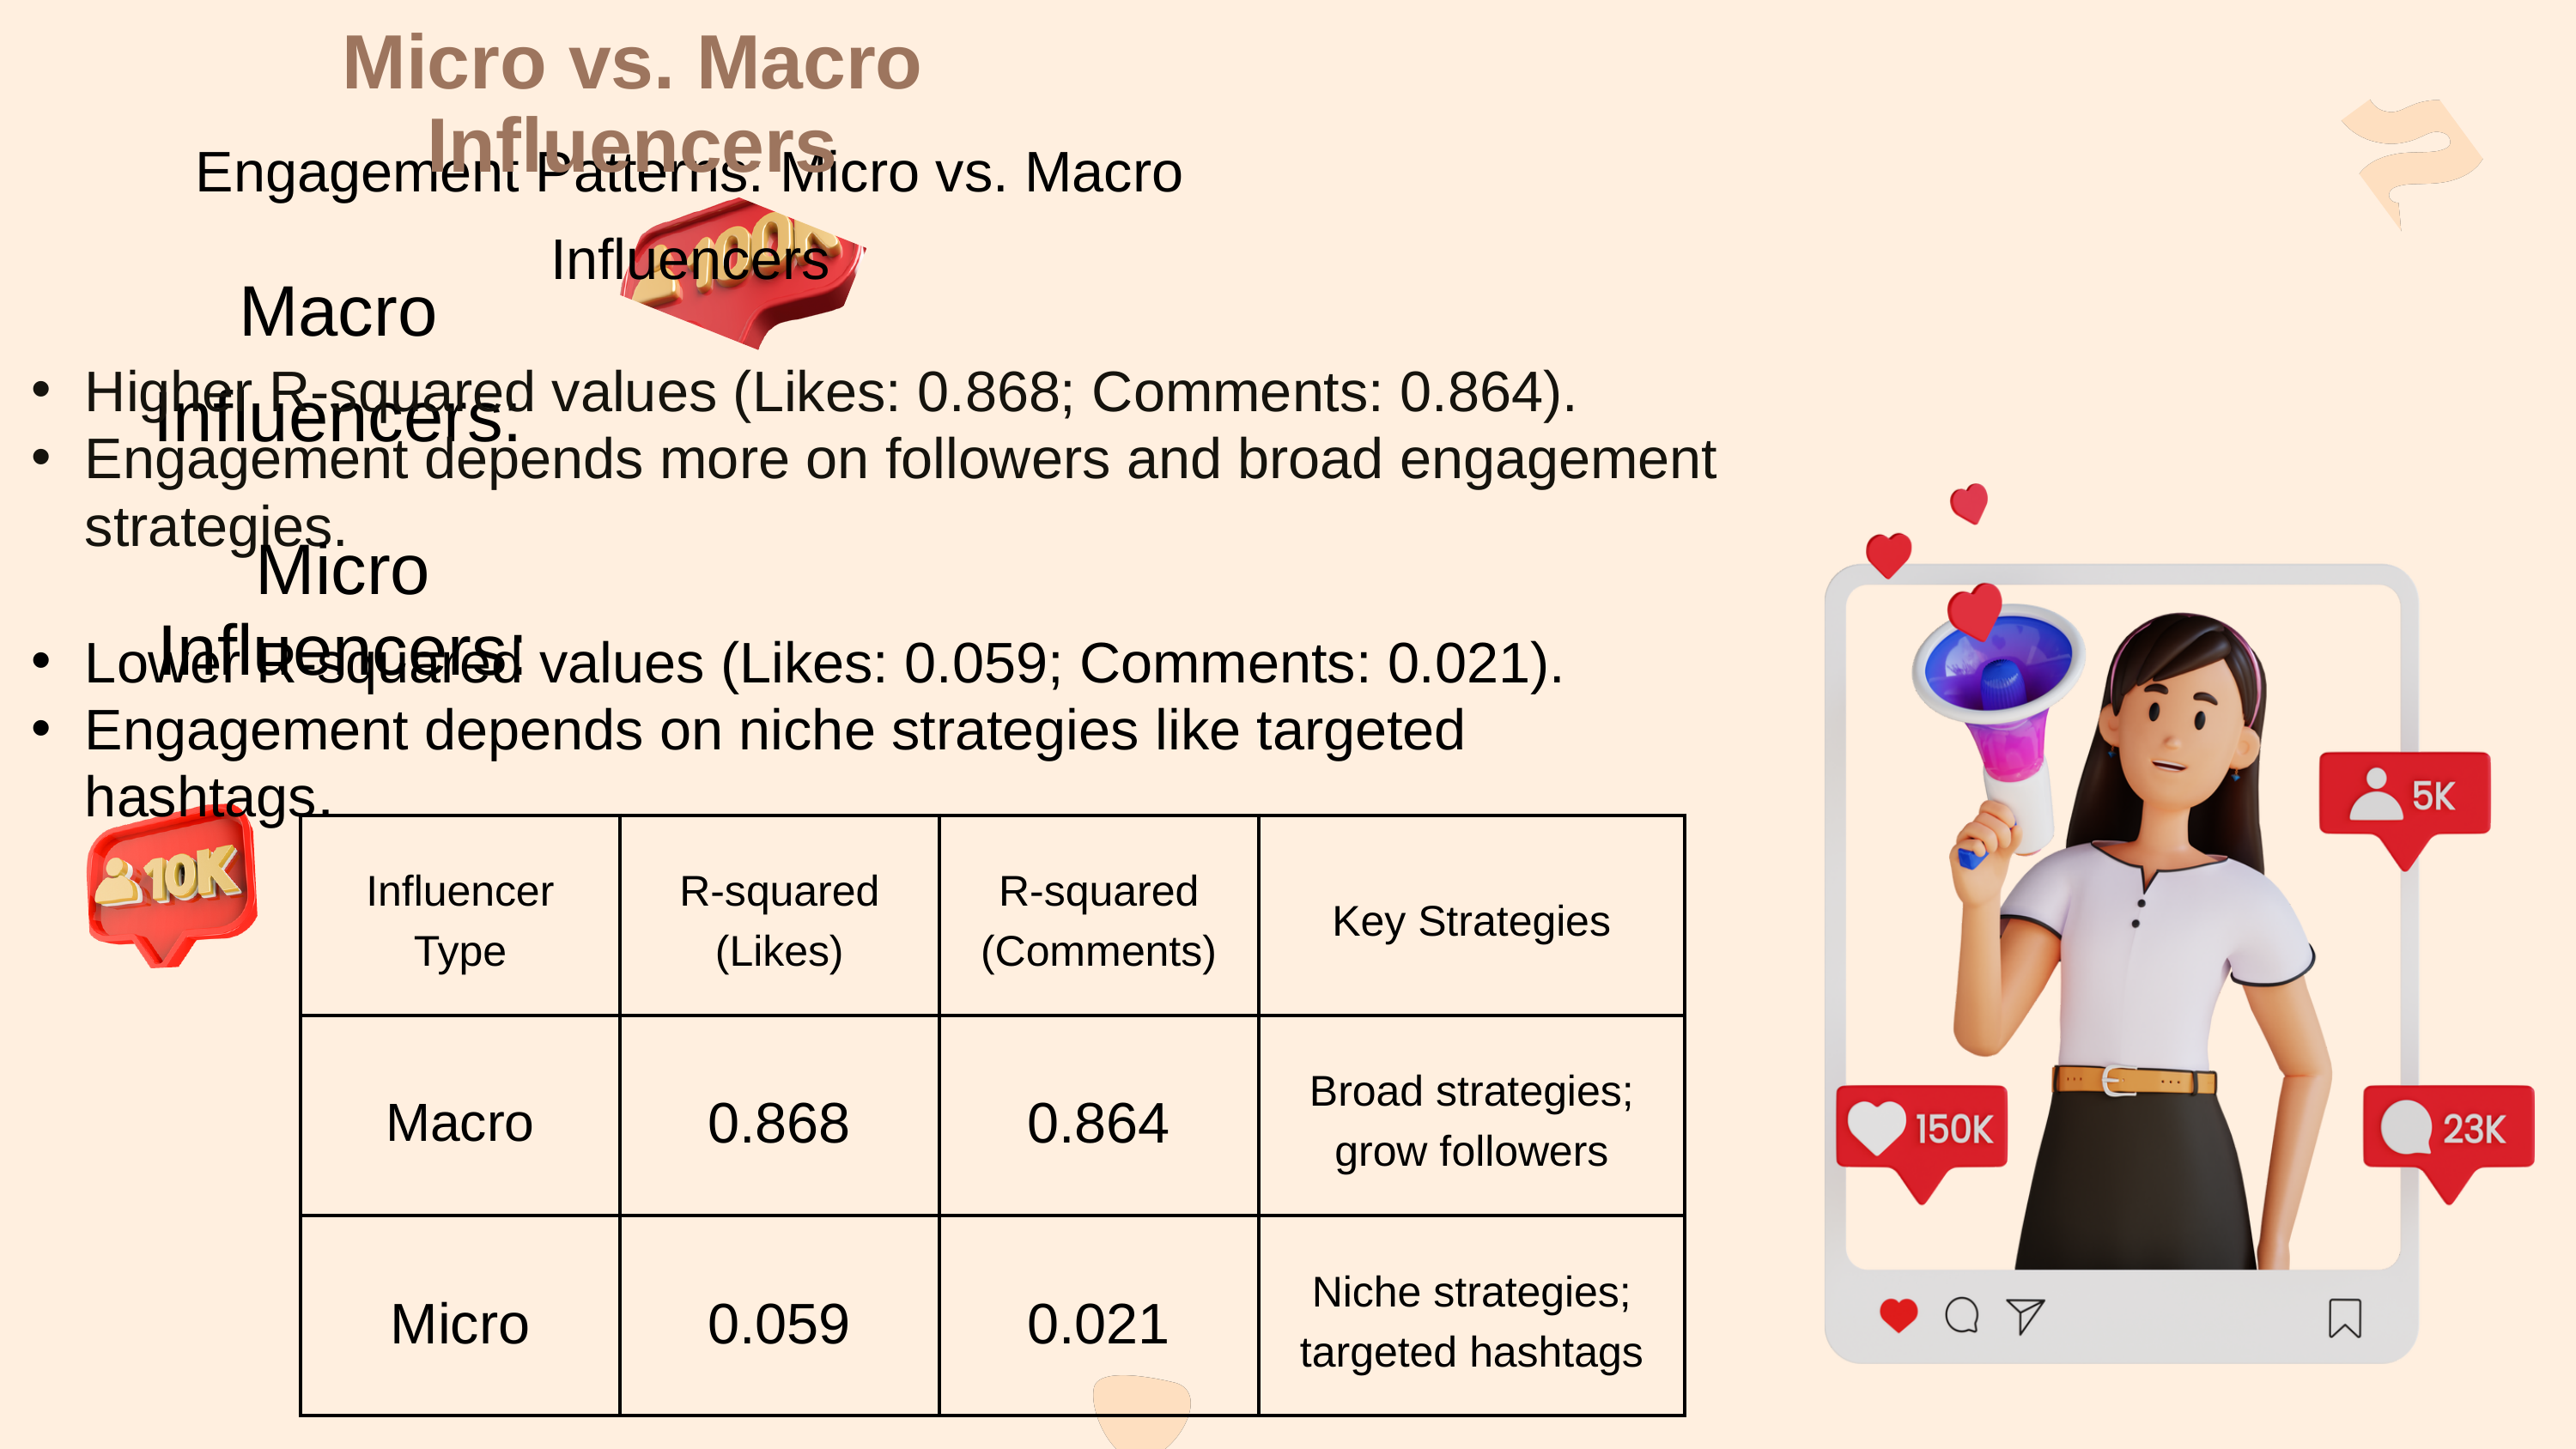

Micro vs. Macro Influencers

Engagement Patterns: Micro vs. Macro Influencers

Macro Influencers:
Higher R-squared values (Likes: 0.868; Comments: 0.864).
Engagement depends more on followers and broad engagement strategies.

Micro Influencers:
Lower R-squared values (Likes: 0.059; Comments: 0.021).
Engagement depends on niche strategies like targeted hashtags.

| Influencer Type | R-squared (Likes) | R-squared (Comments) | Key Strategies |
| --- | --- | --- | --- |
| Macro | 0.868 | 0.864 | Broad strategies; grow followers |
| Micro | 0.059 | 0.021 | Niche strategies; targeted hashtags |